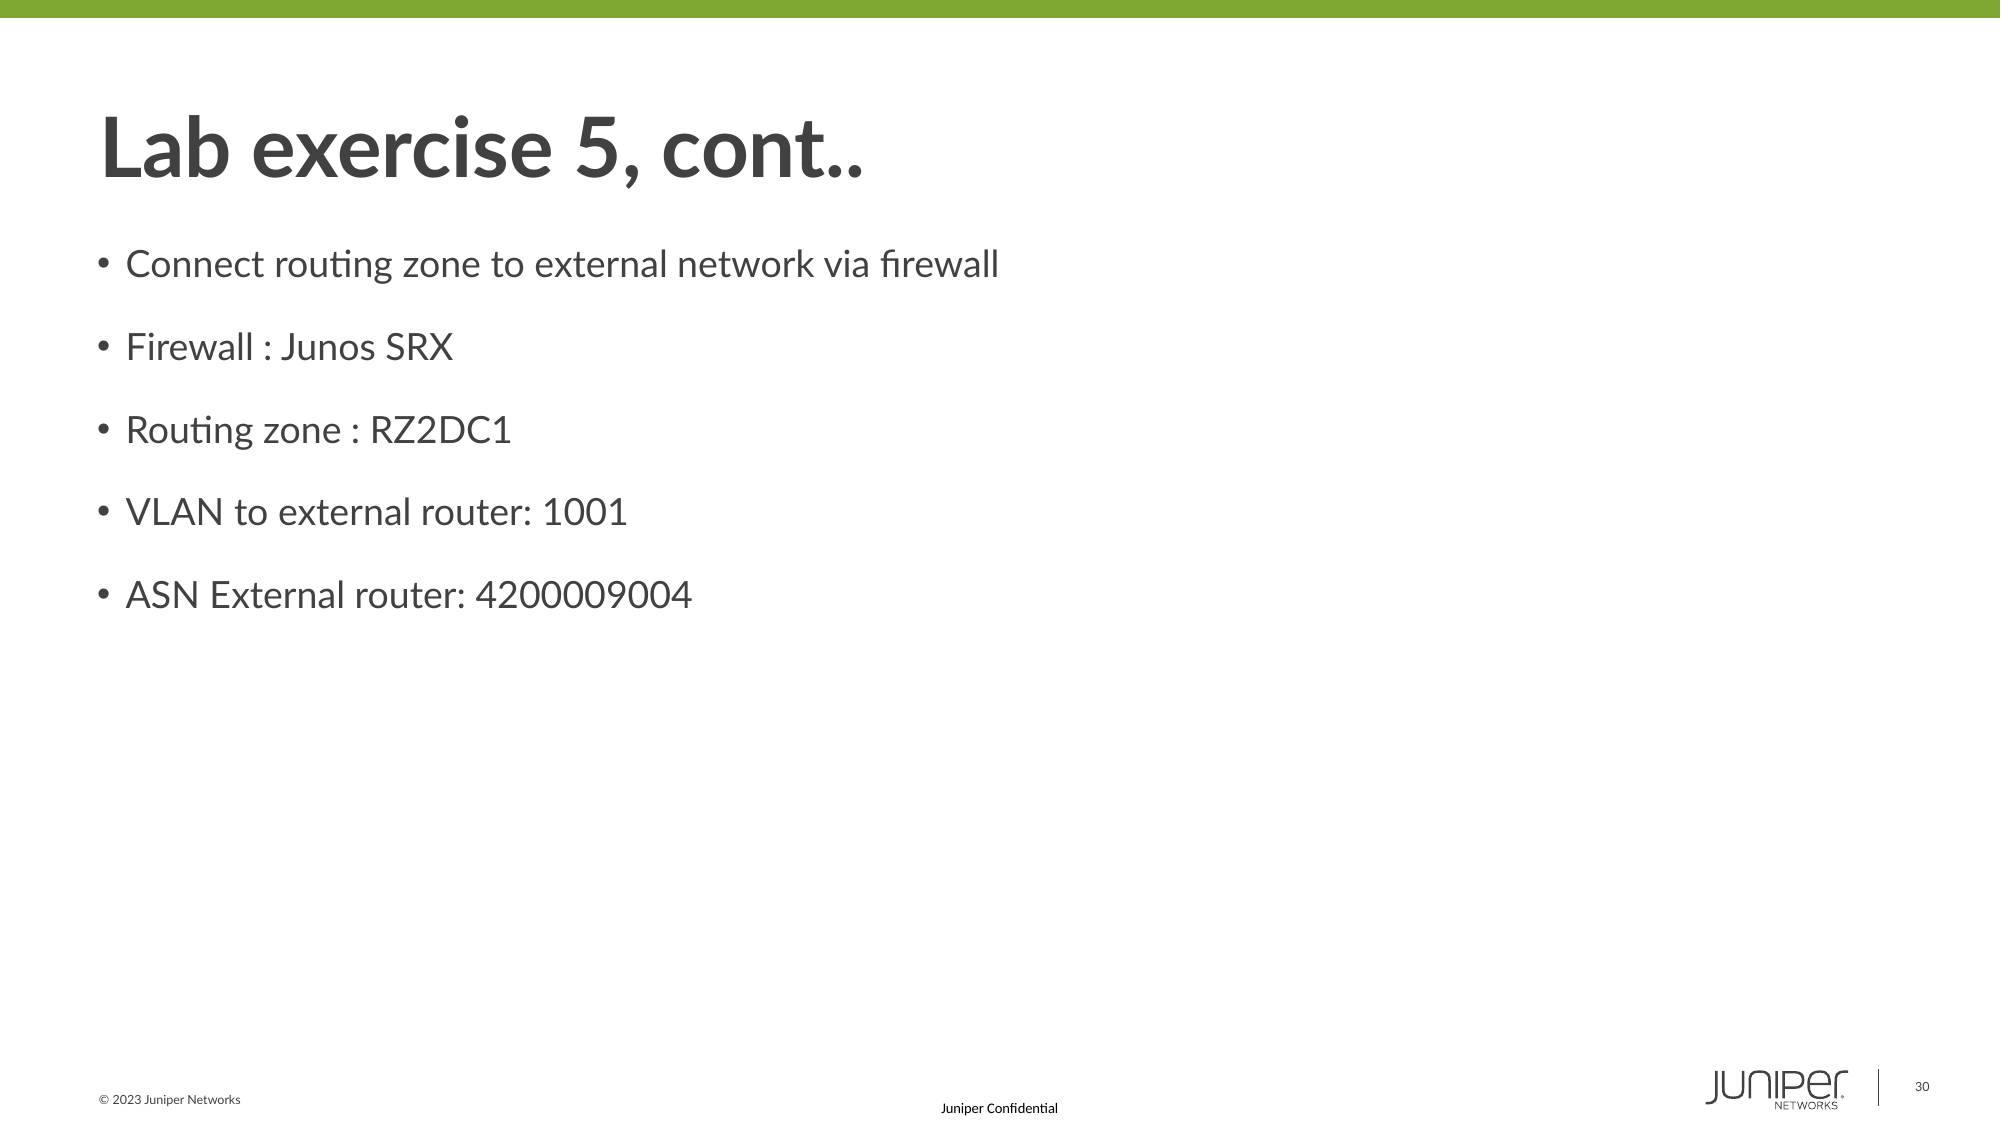

# Lab exercise 5, cont..
Connect routing zone to external network via firewall
Firewall : Junos SRX
Routing zone : RZ2DC1
VLAN to external router: 1001
ASN External router: 4200009004